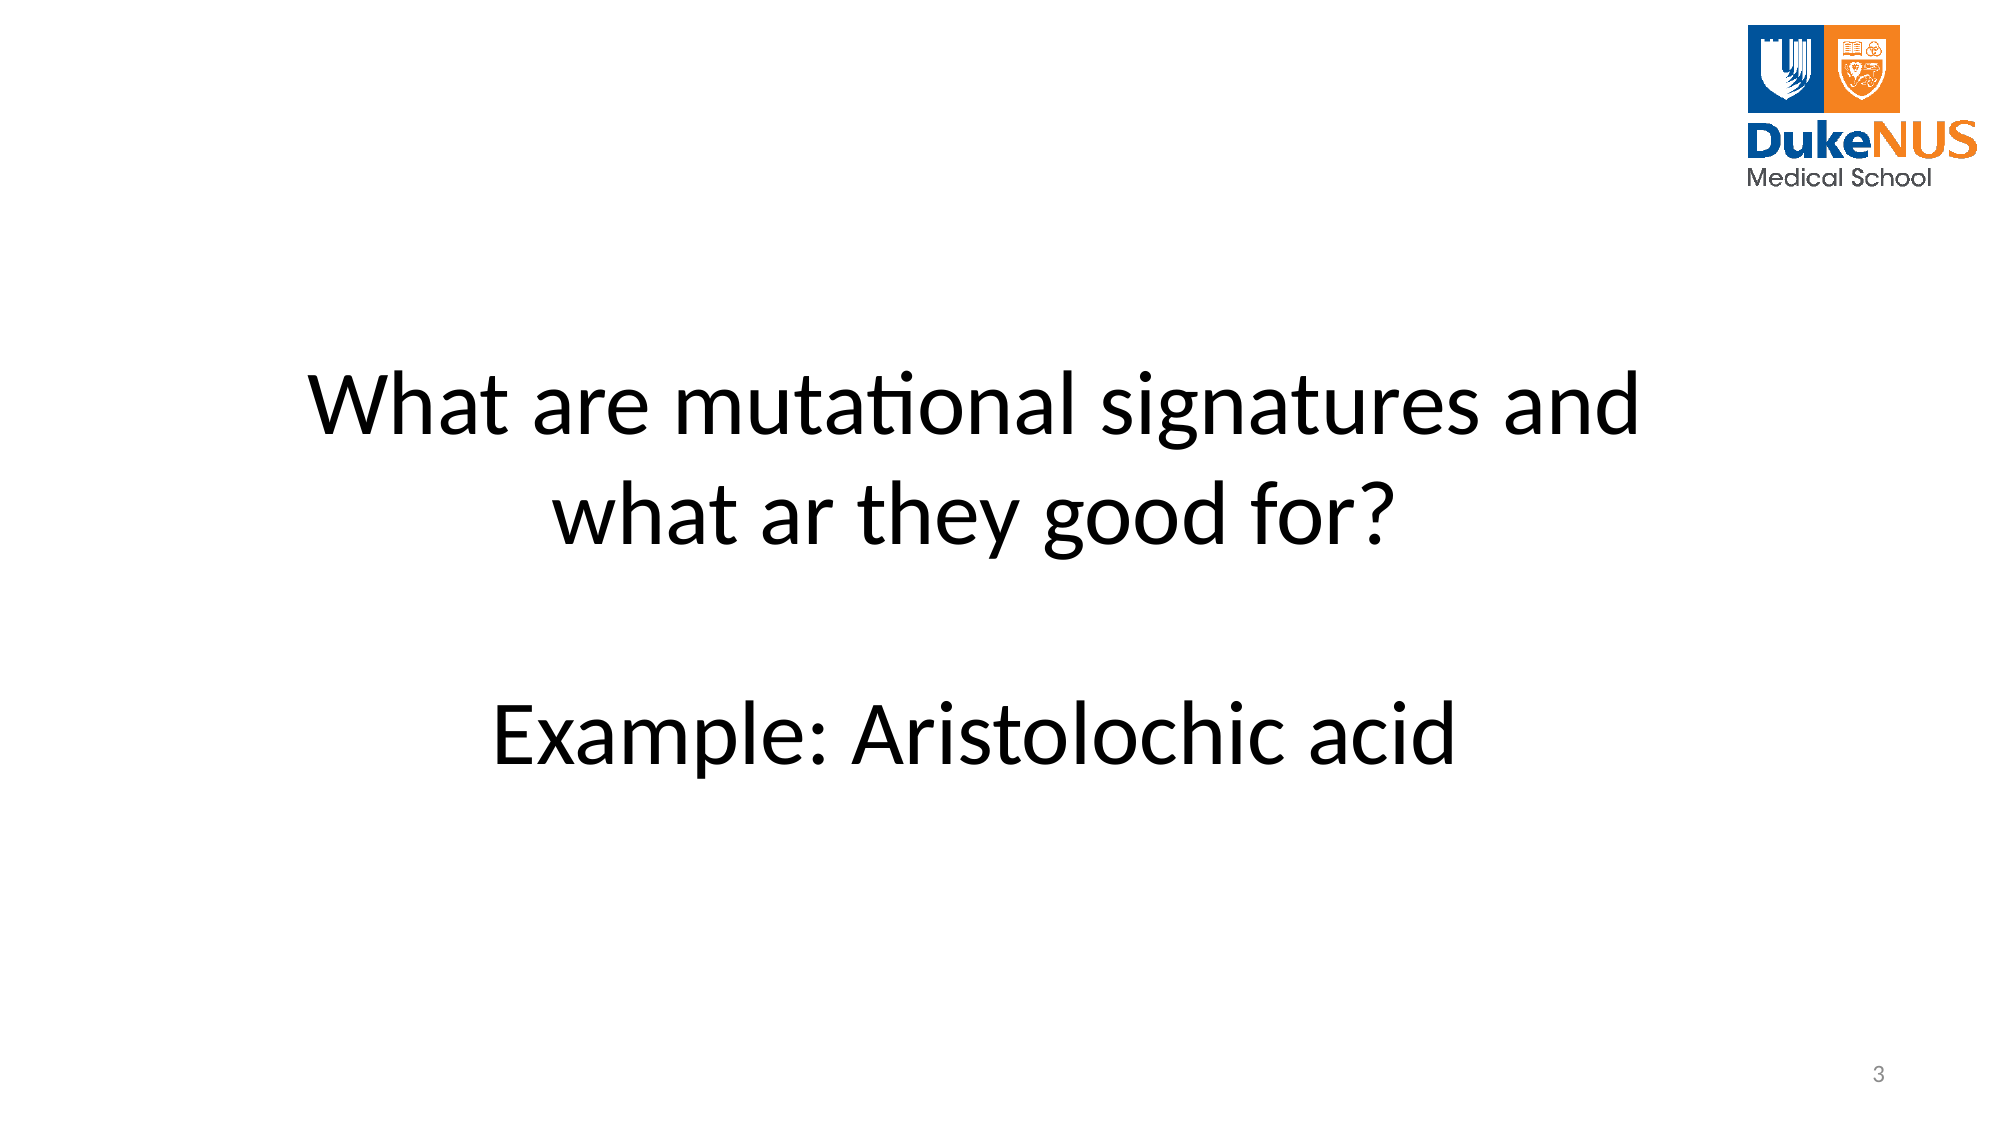

# What are mutational signatures and what ar they good for? Example: Aristolochic acid
3